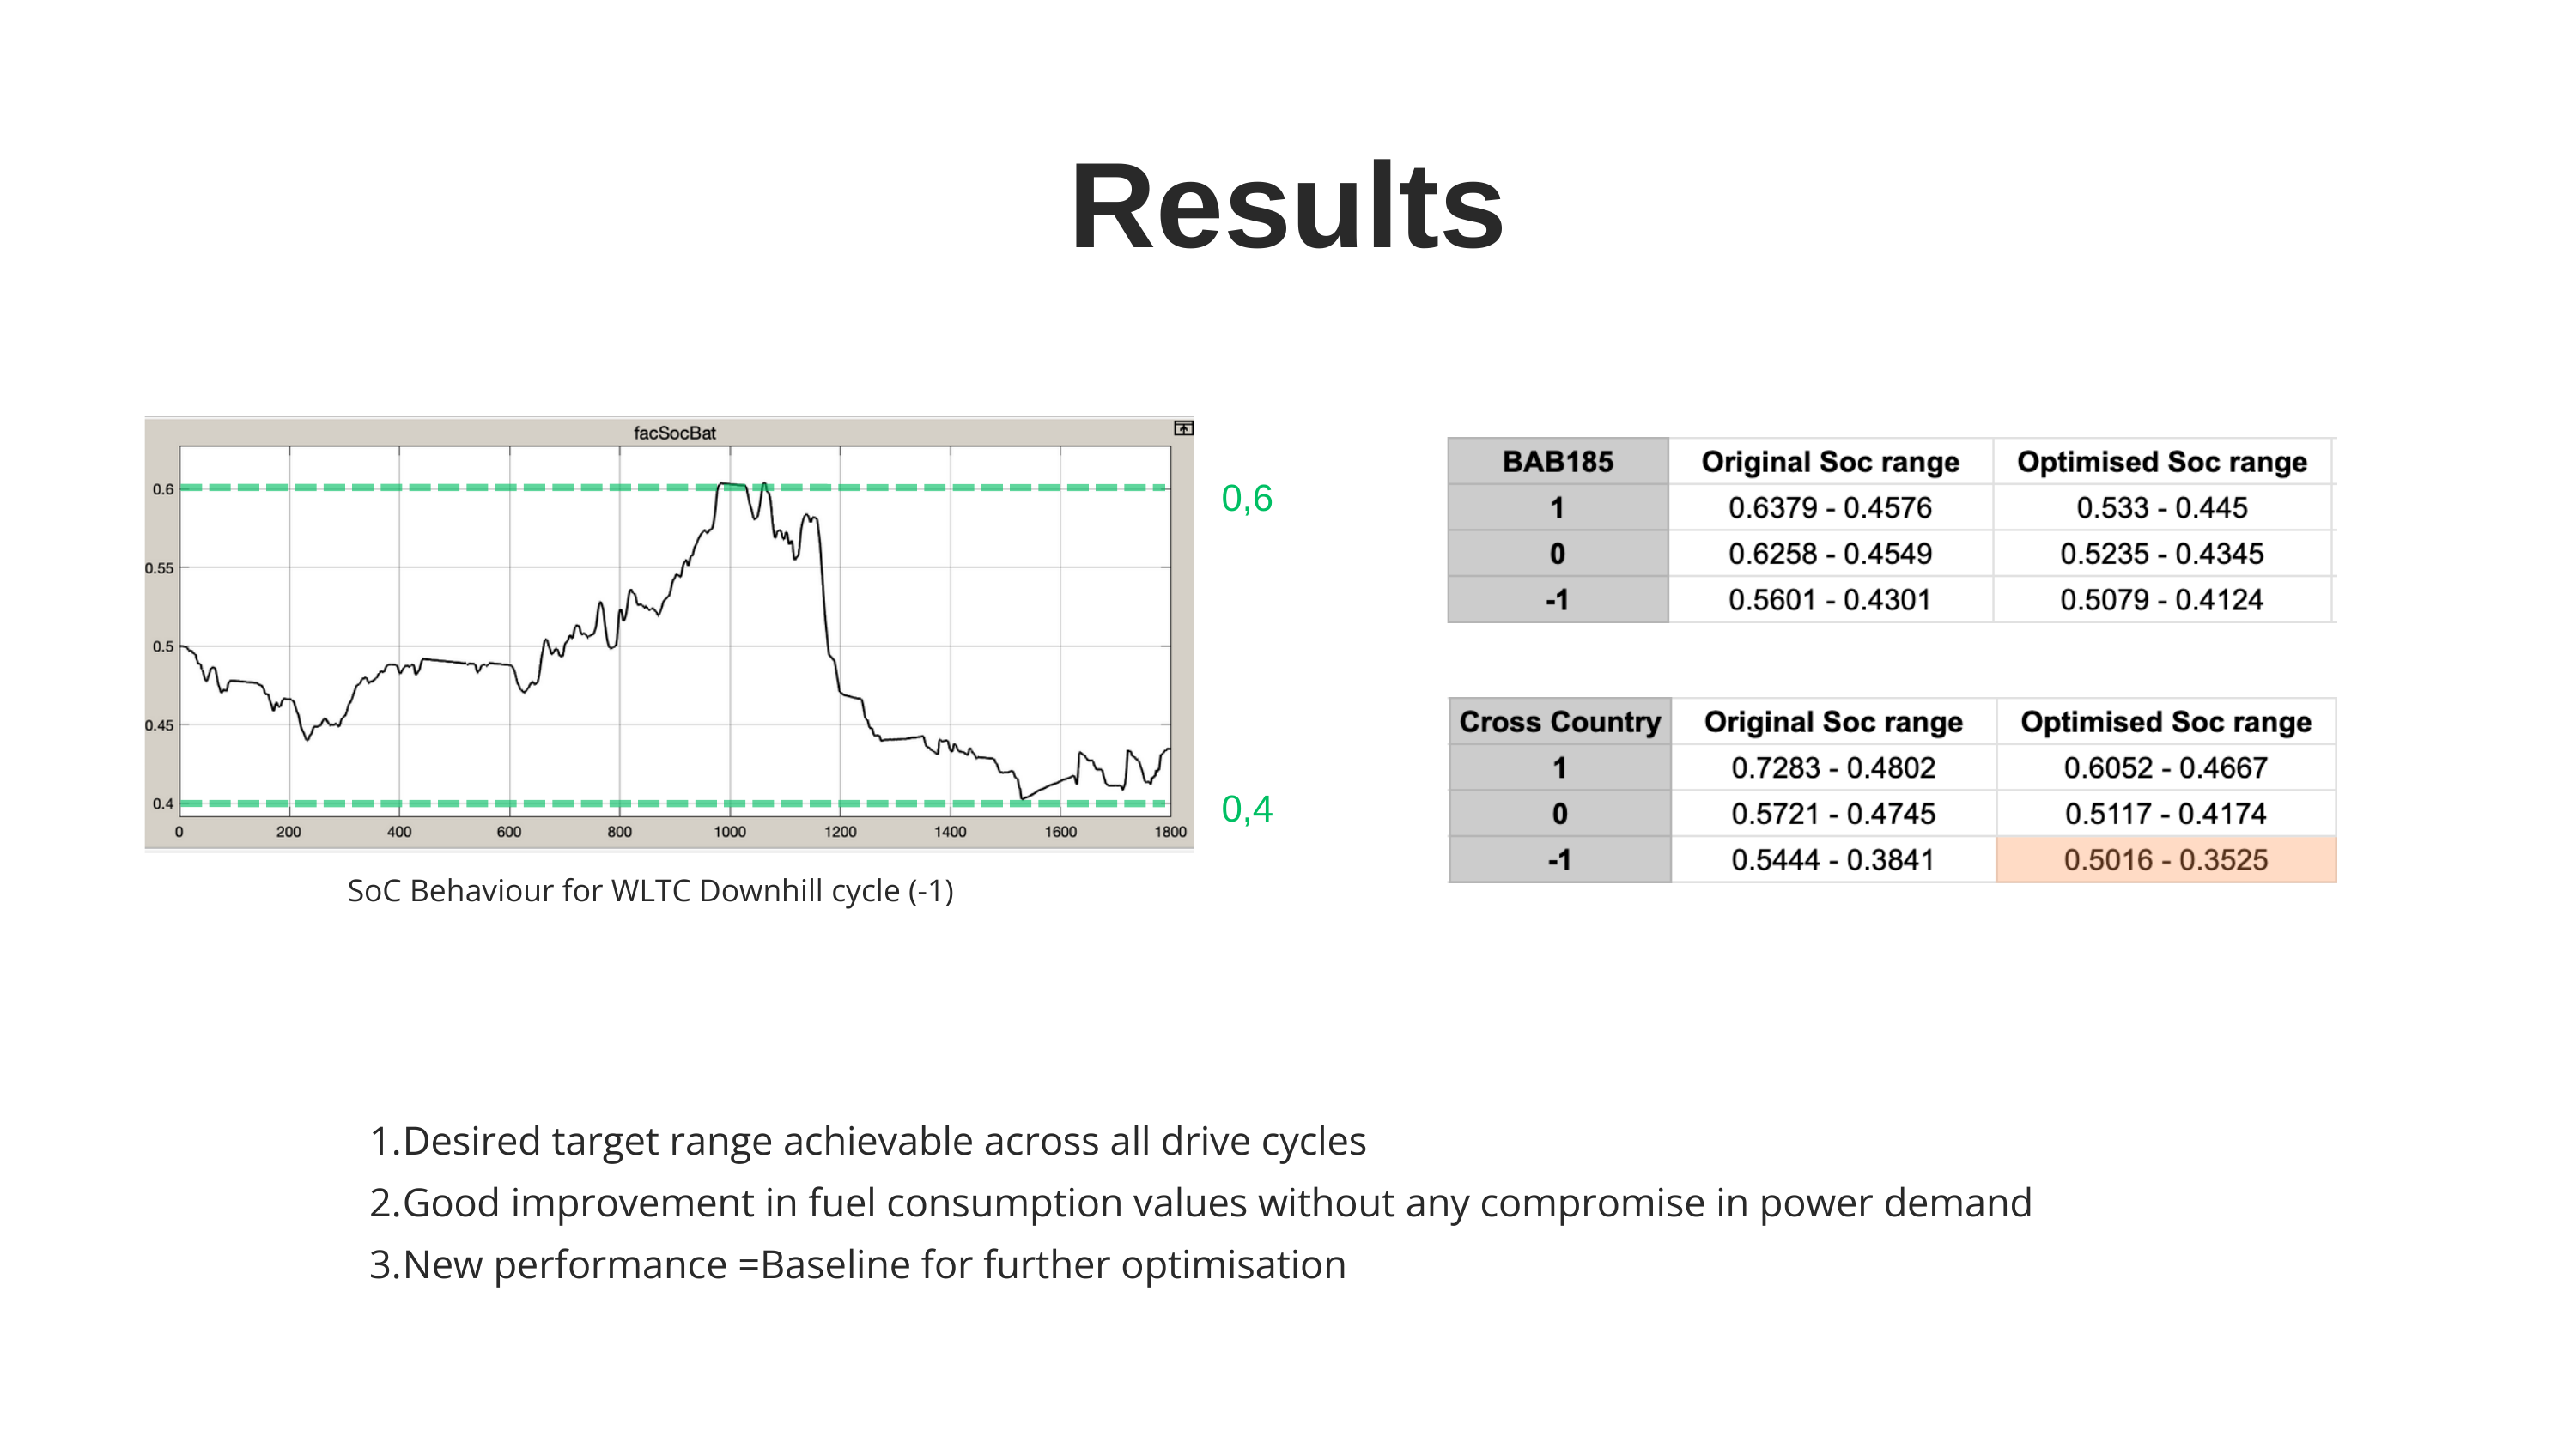

Results

0,6

0,4

SoC Behaviour for WLTC Downhill cycle (-1)

Desired target range achievable across all drive cycles
Good improvement in fuel consumption values without any compromise in power demand
New performance =Baseline for further optimisation